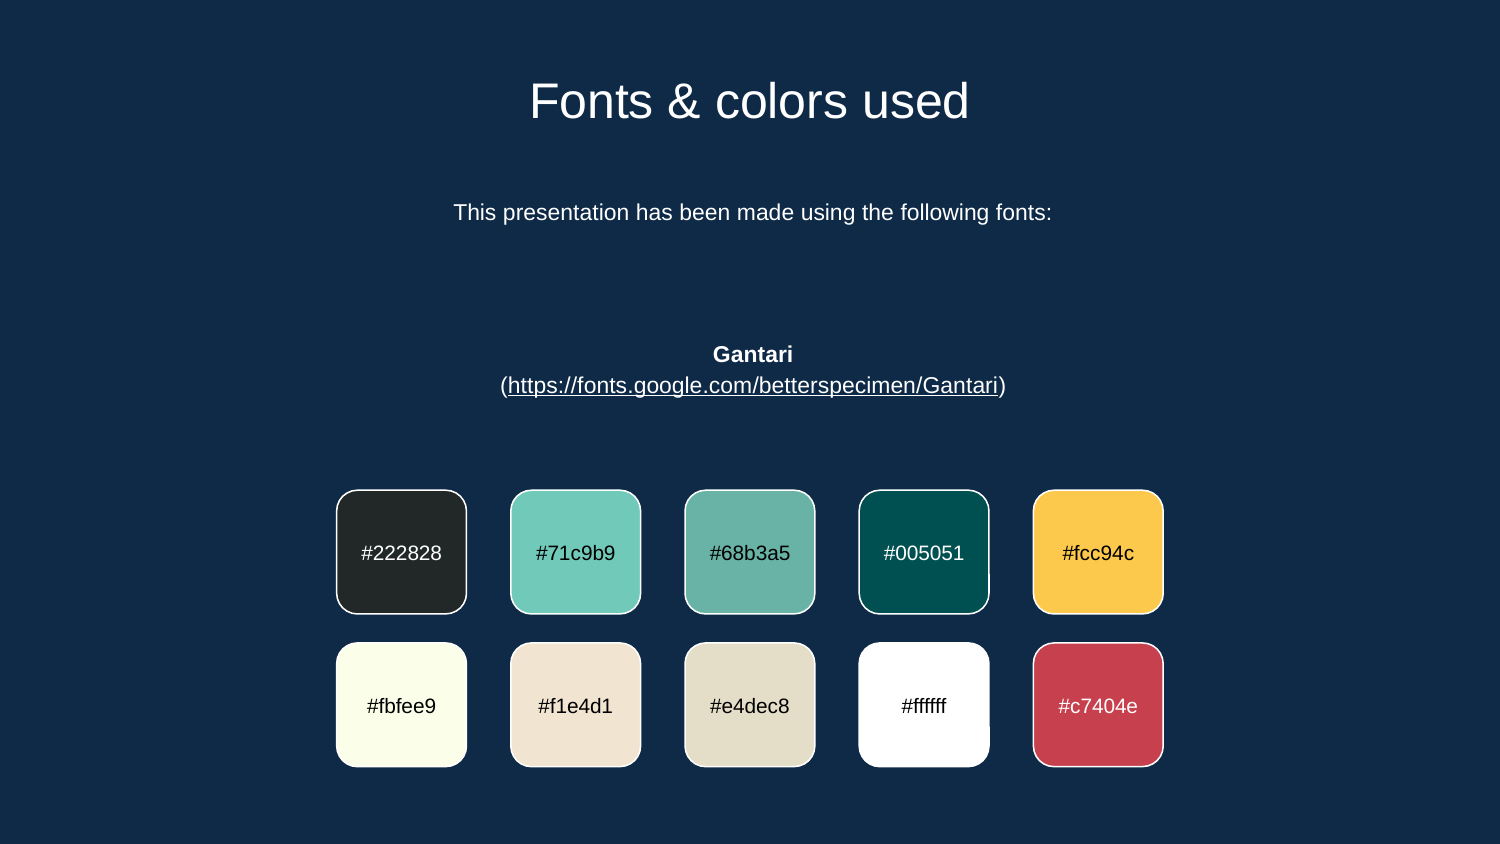

# Fonts & colors used
This presentation has been made using the following fonts:

Gantari
(https://fonts.google.com/betterspecimen/Gantari)

#222828
#71c9b9
#68b3a5
#005051
#fcc94c

#fbfee9
#f1e4d1
#e4dec8
#ffffff
#c7404e